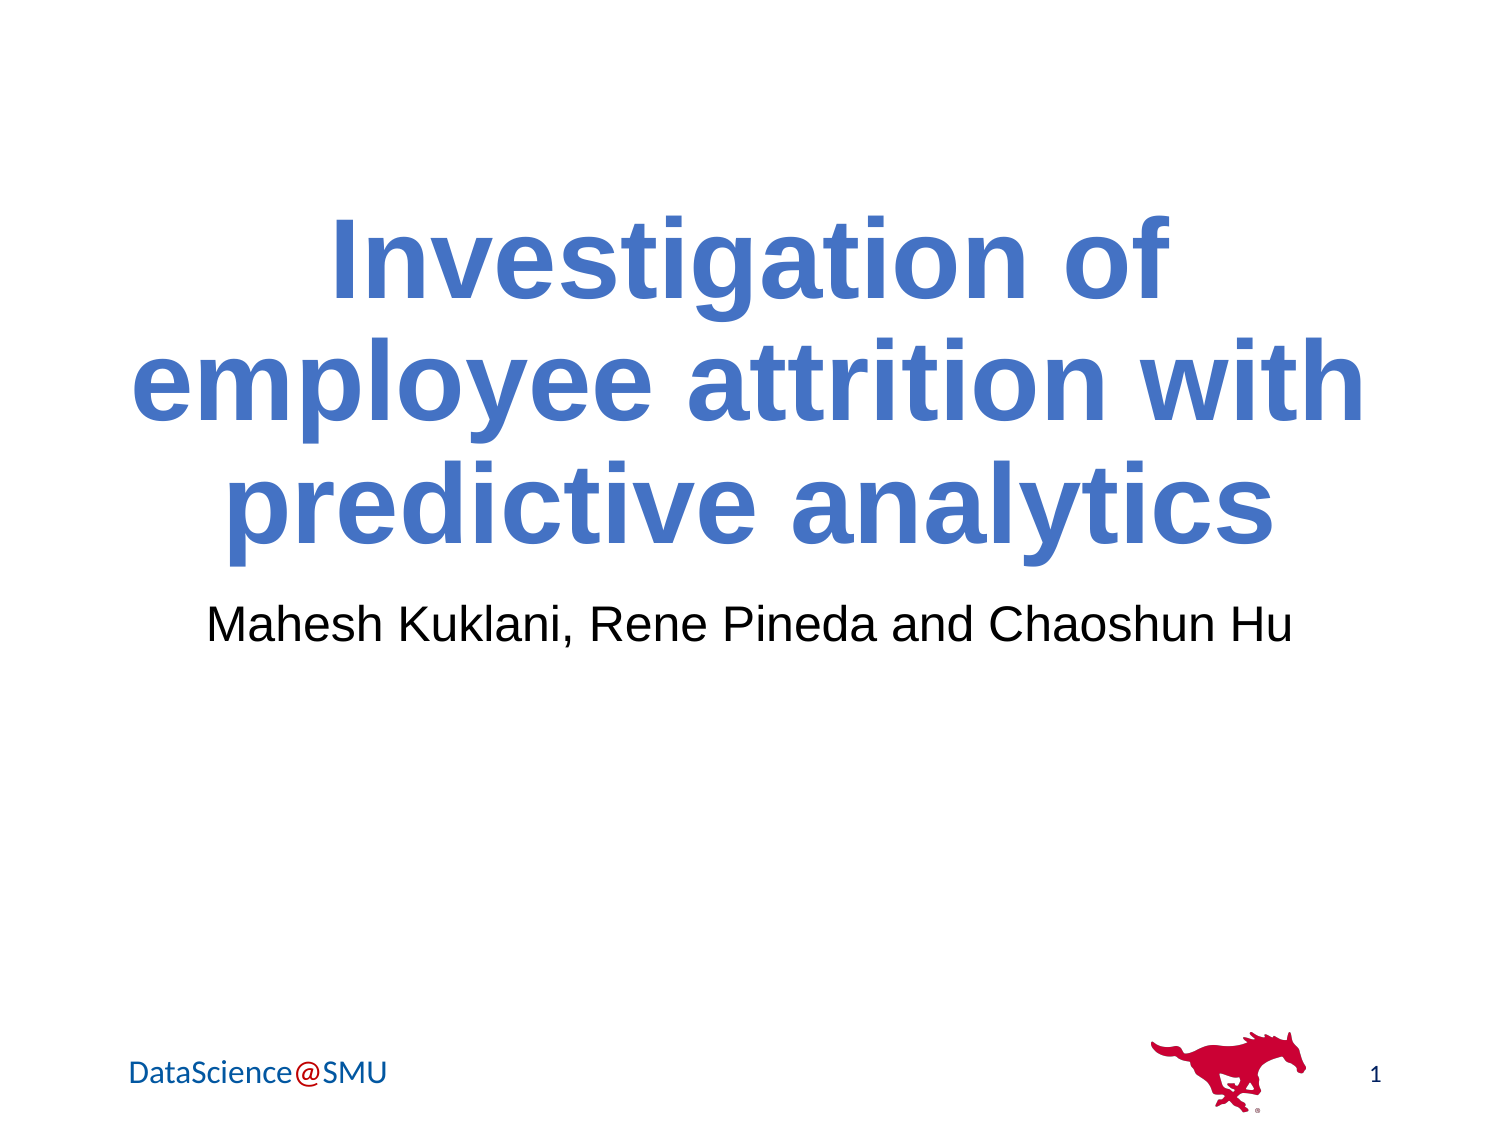

# Investigation of employee attrition with predictive analytics
Mahesh Kuklani, Rene Pineda and Chaoshun Hu
1